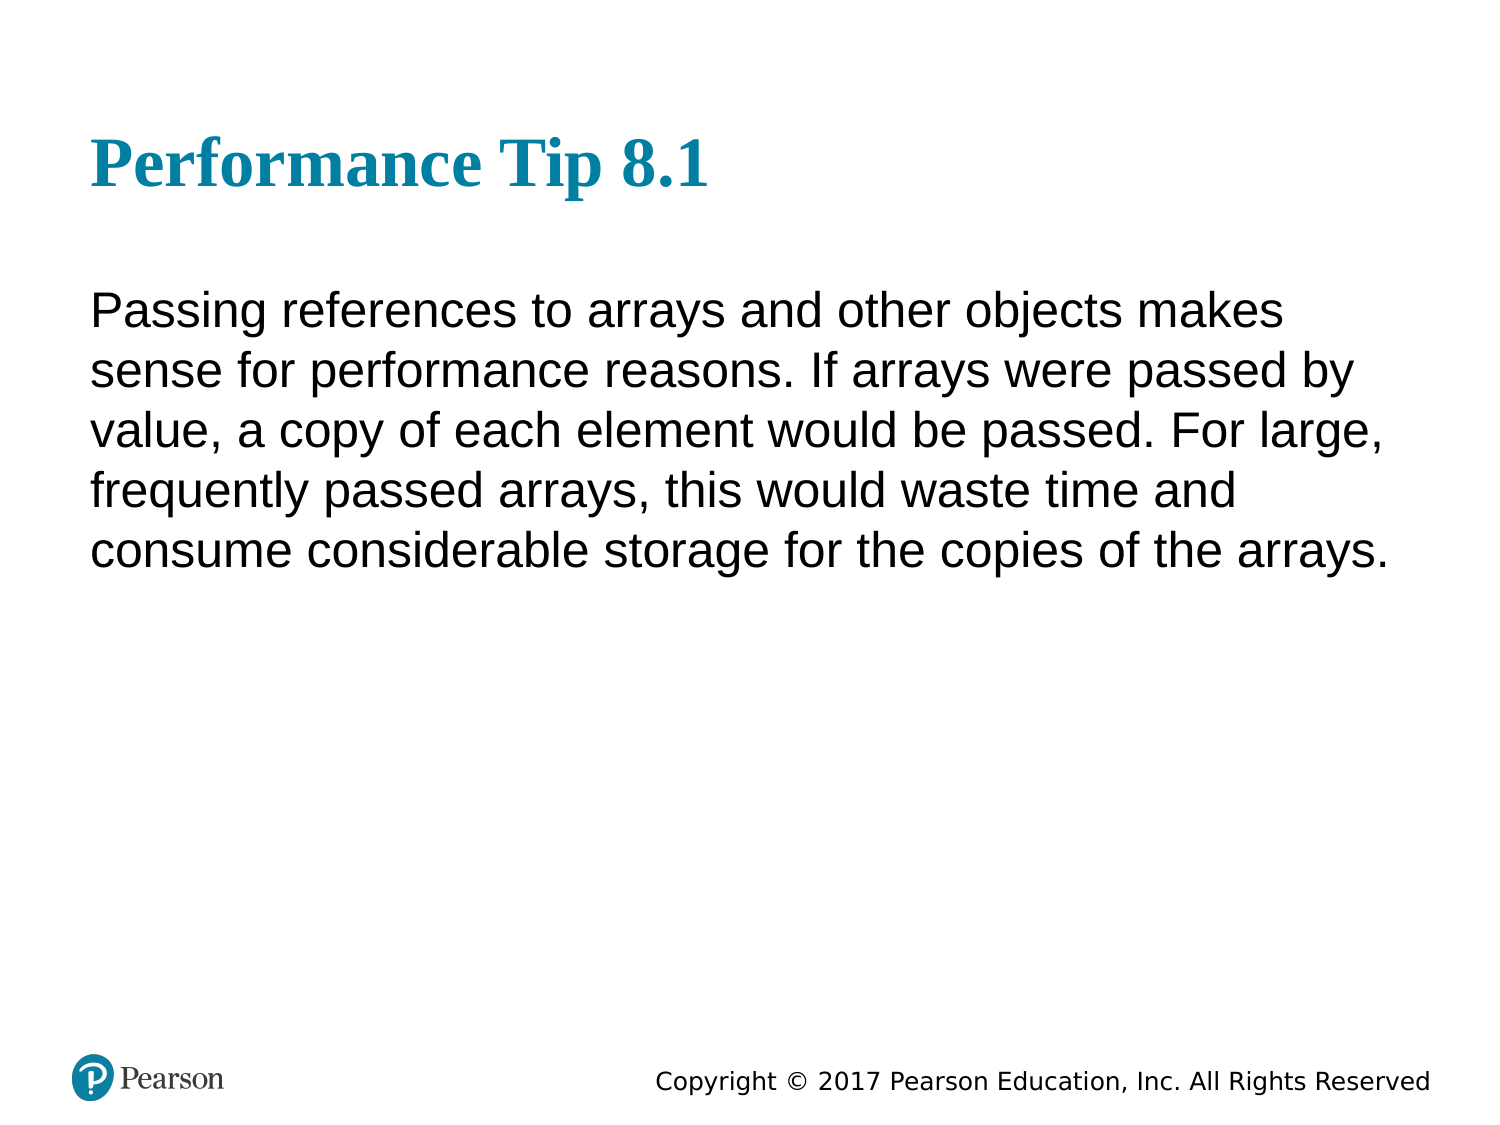

# Performance Tip 8.1
Passing references to arrays and other objects makes sense for performance reasons. If arrays were passed by value, a copy of each element would be passed. For large, frequently passed arrays, this would waste time and consume considerable storage for the copies of the arrays.